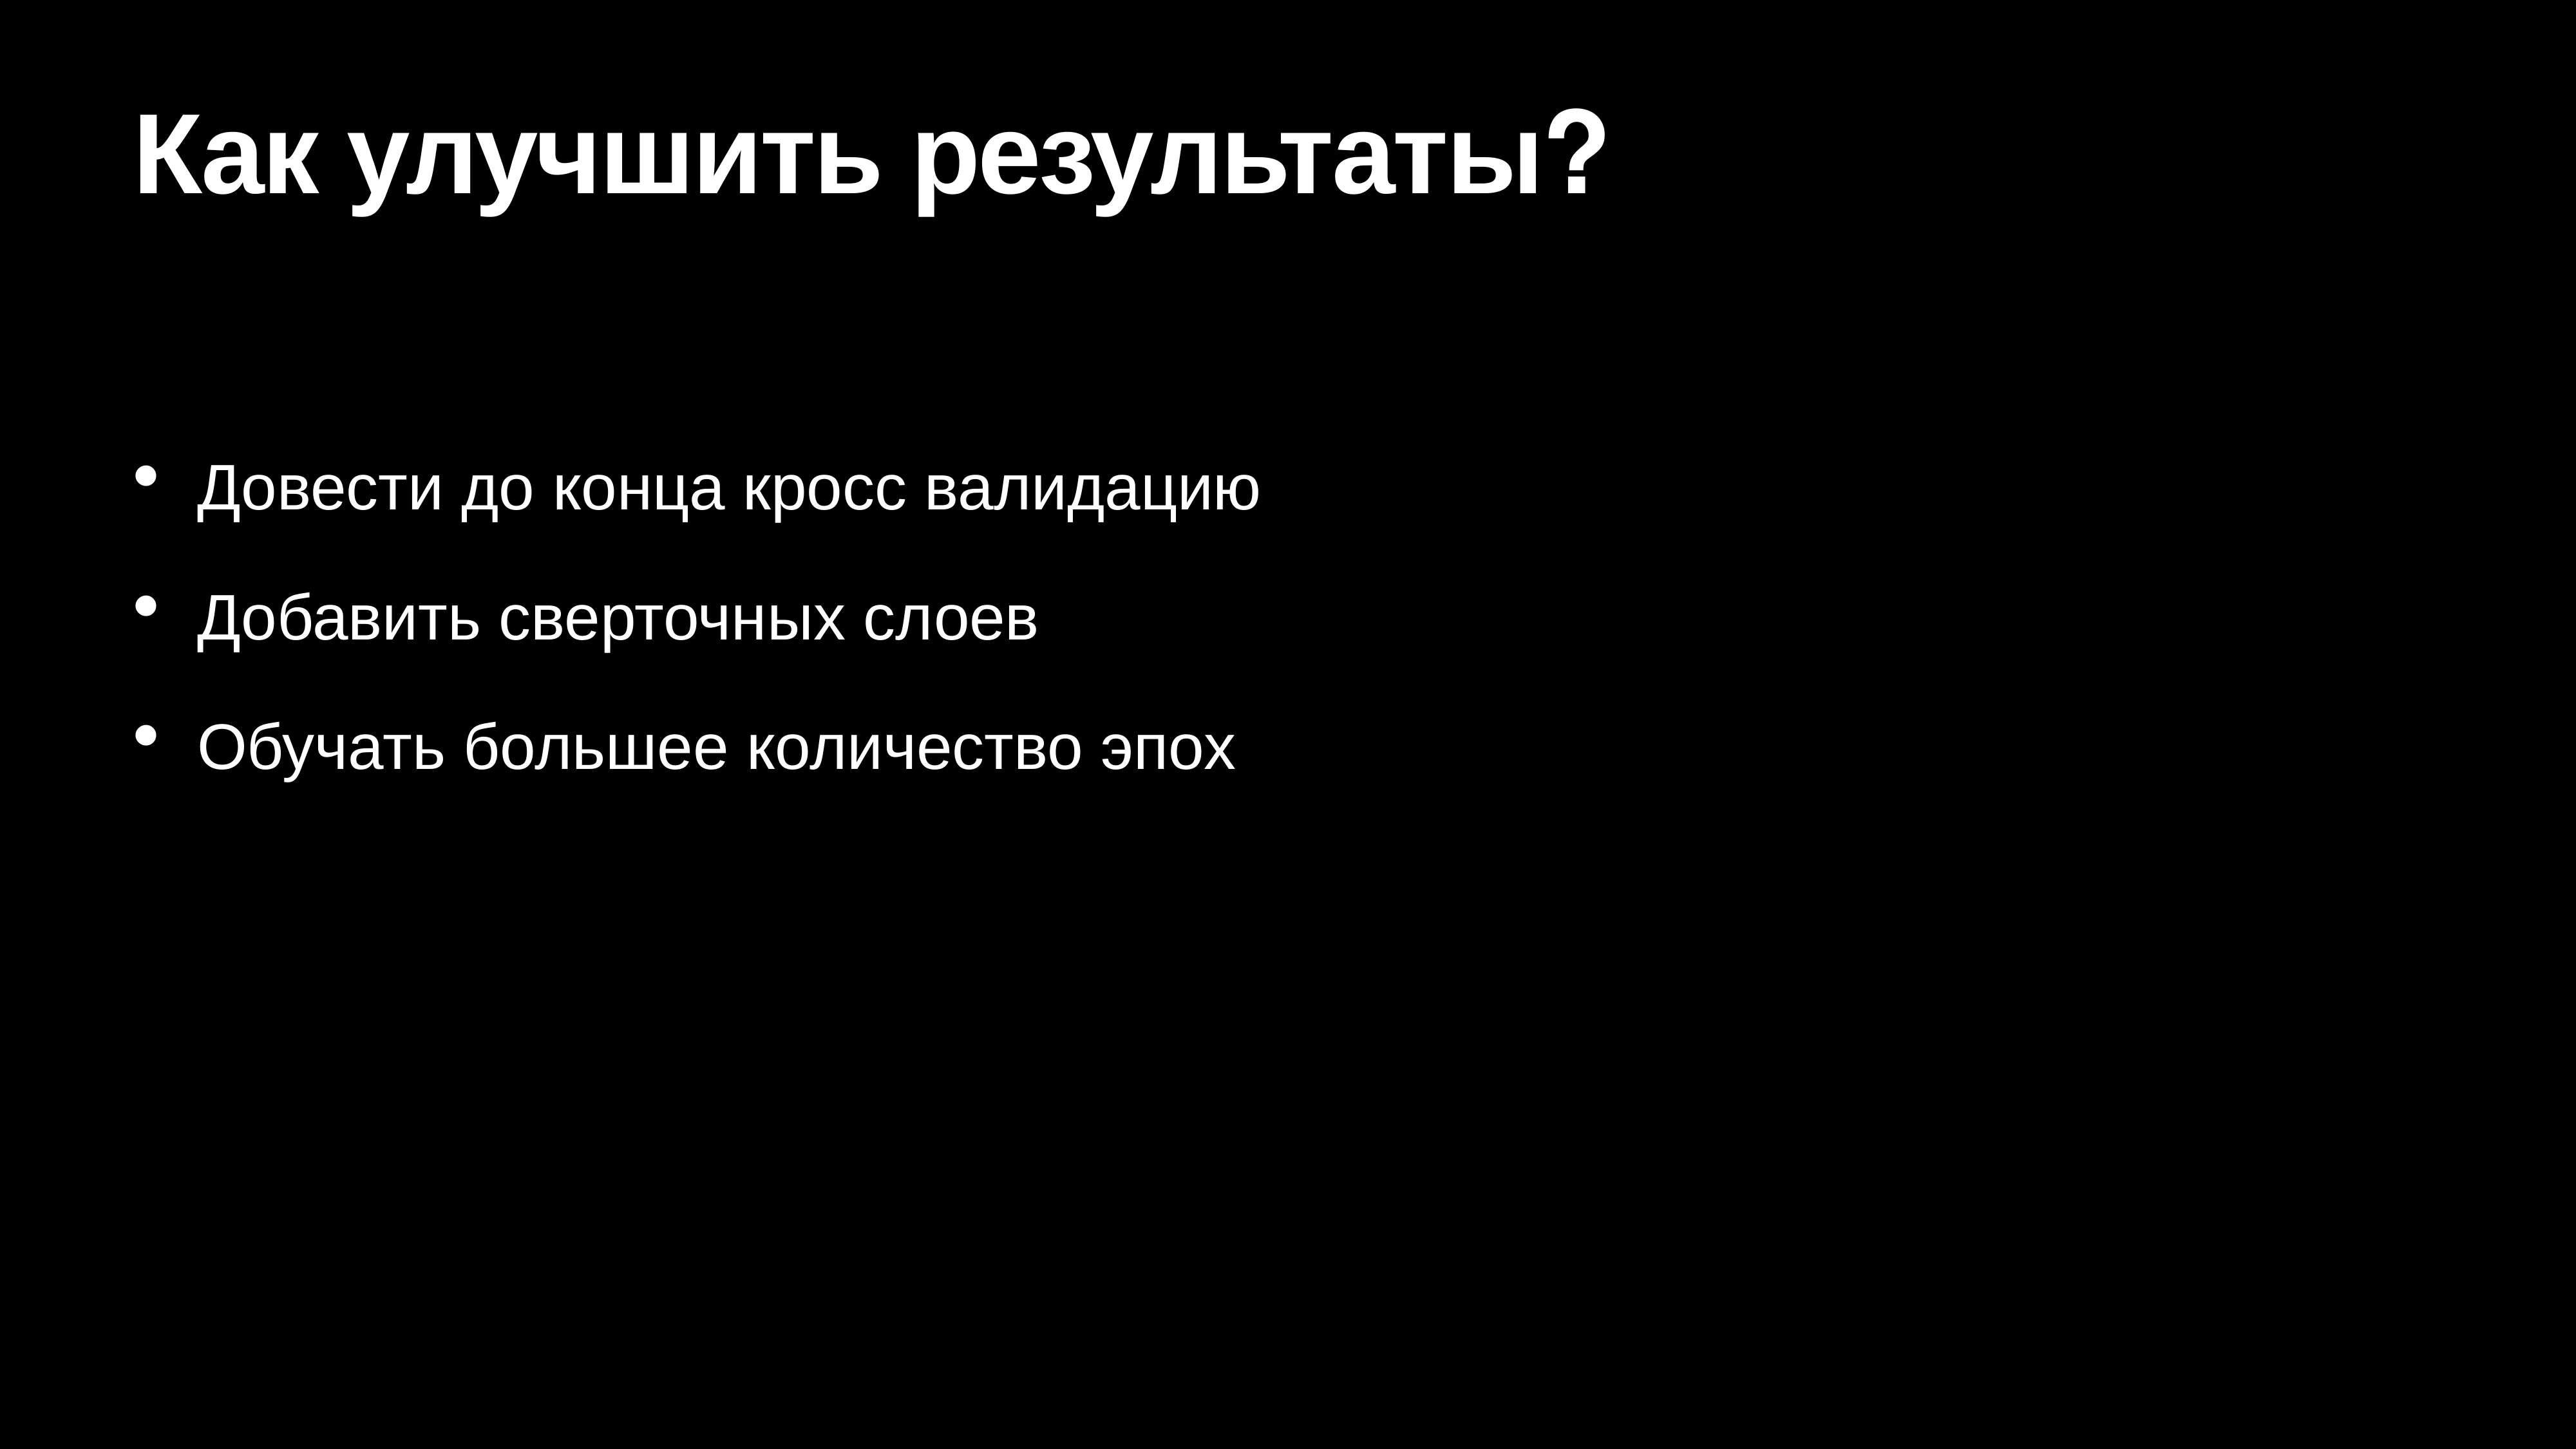

# Как улучшить результаты?
Довести до конца кросс валидацию
Добавить сверточных слоев
Обучать большее количество эпох